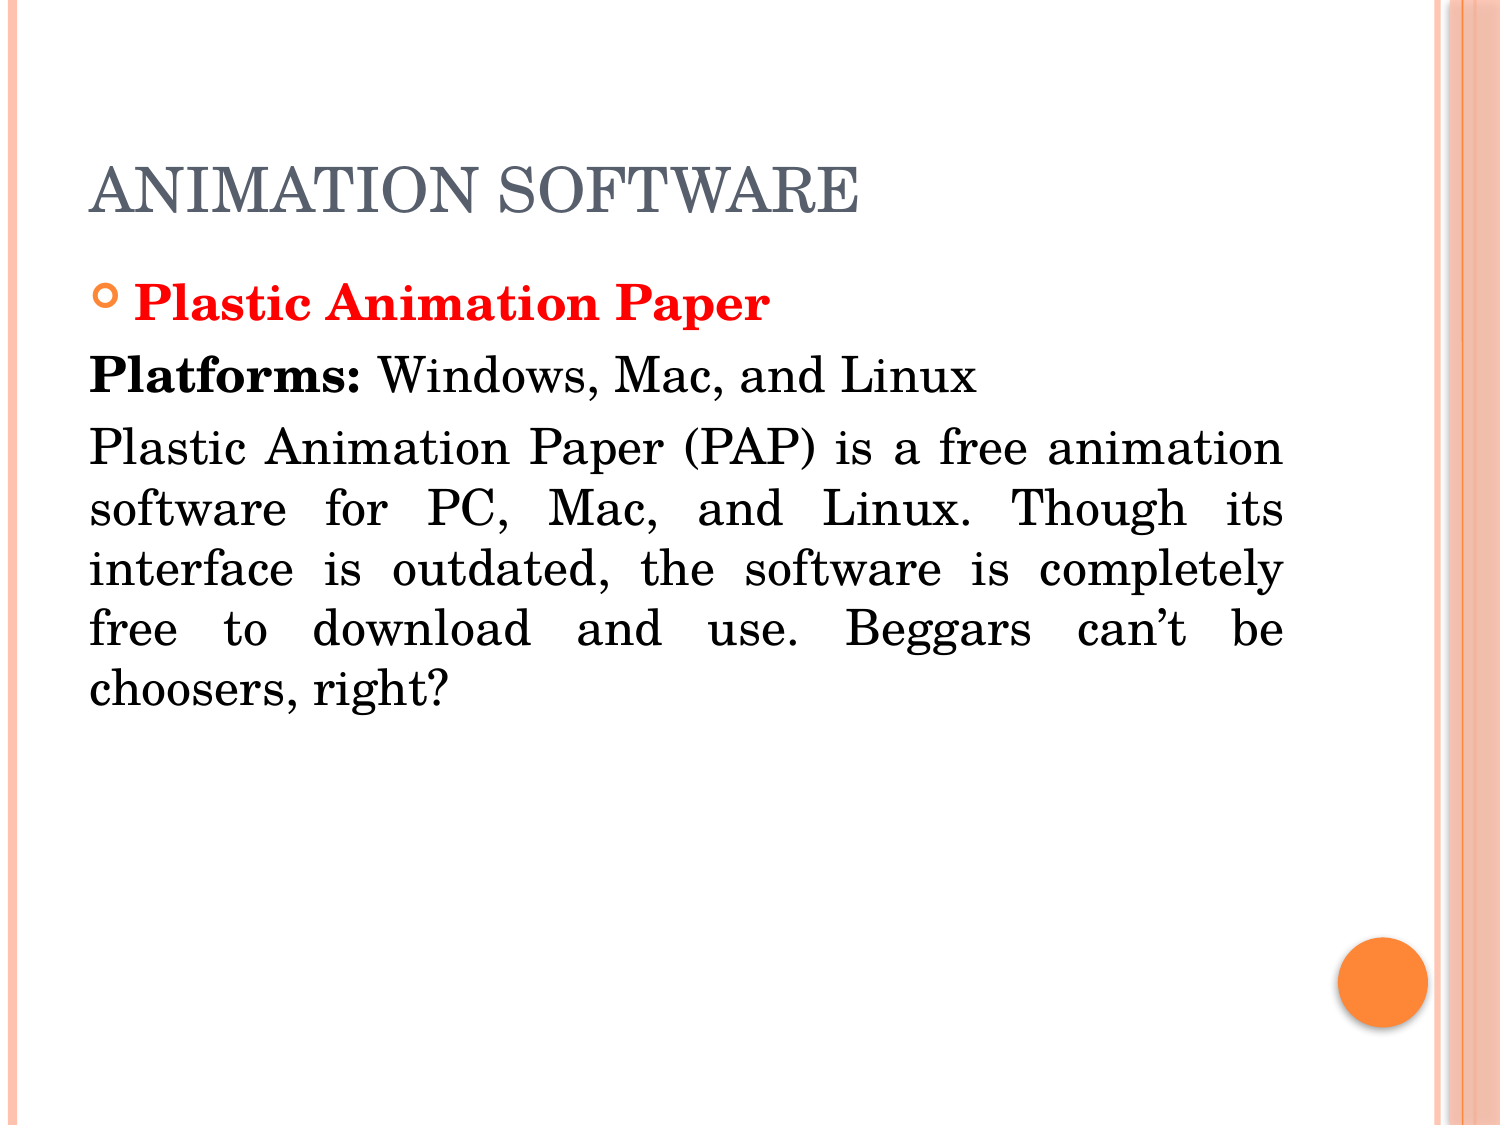

# Animation software
Plastic Animation Paper
Platforms: Windows, Mac, and Linux
Plastic Animation Paper (PAP) is a free animation software for PC, Mac, and Linux. Though its interface is outdated, the software is completely free to download and use. Beggars can’t be choosers, right?